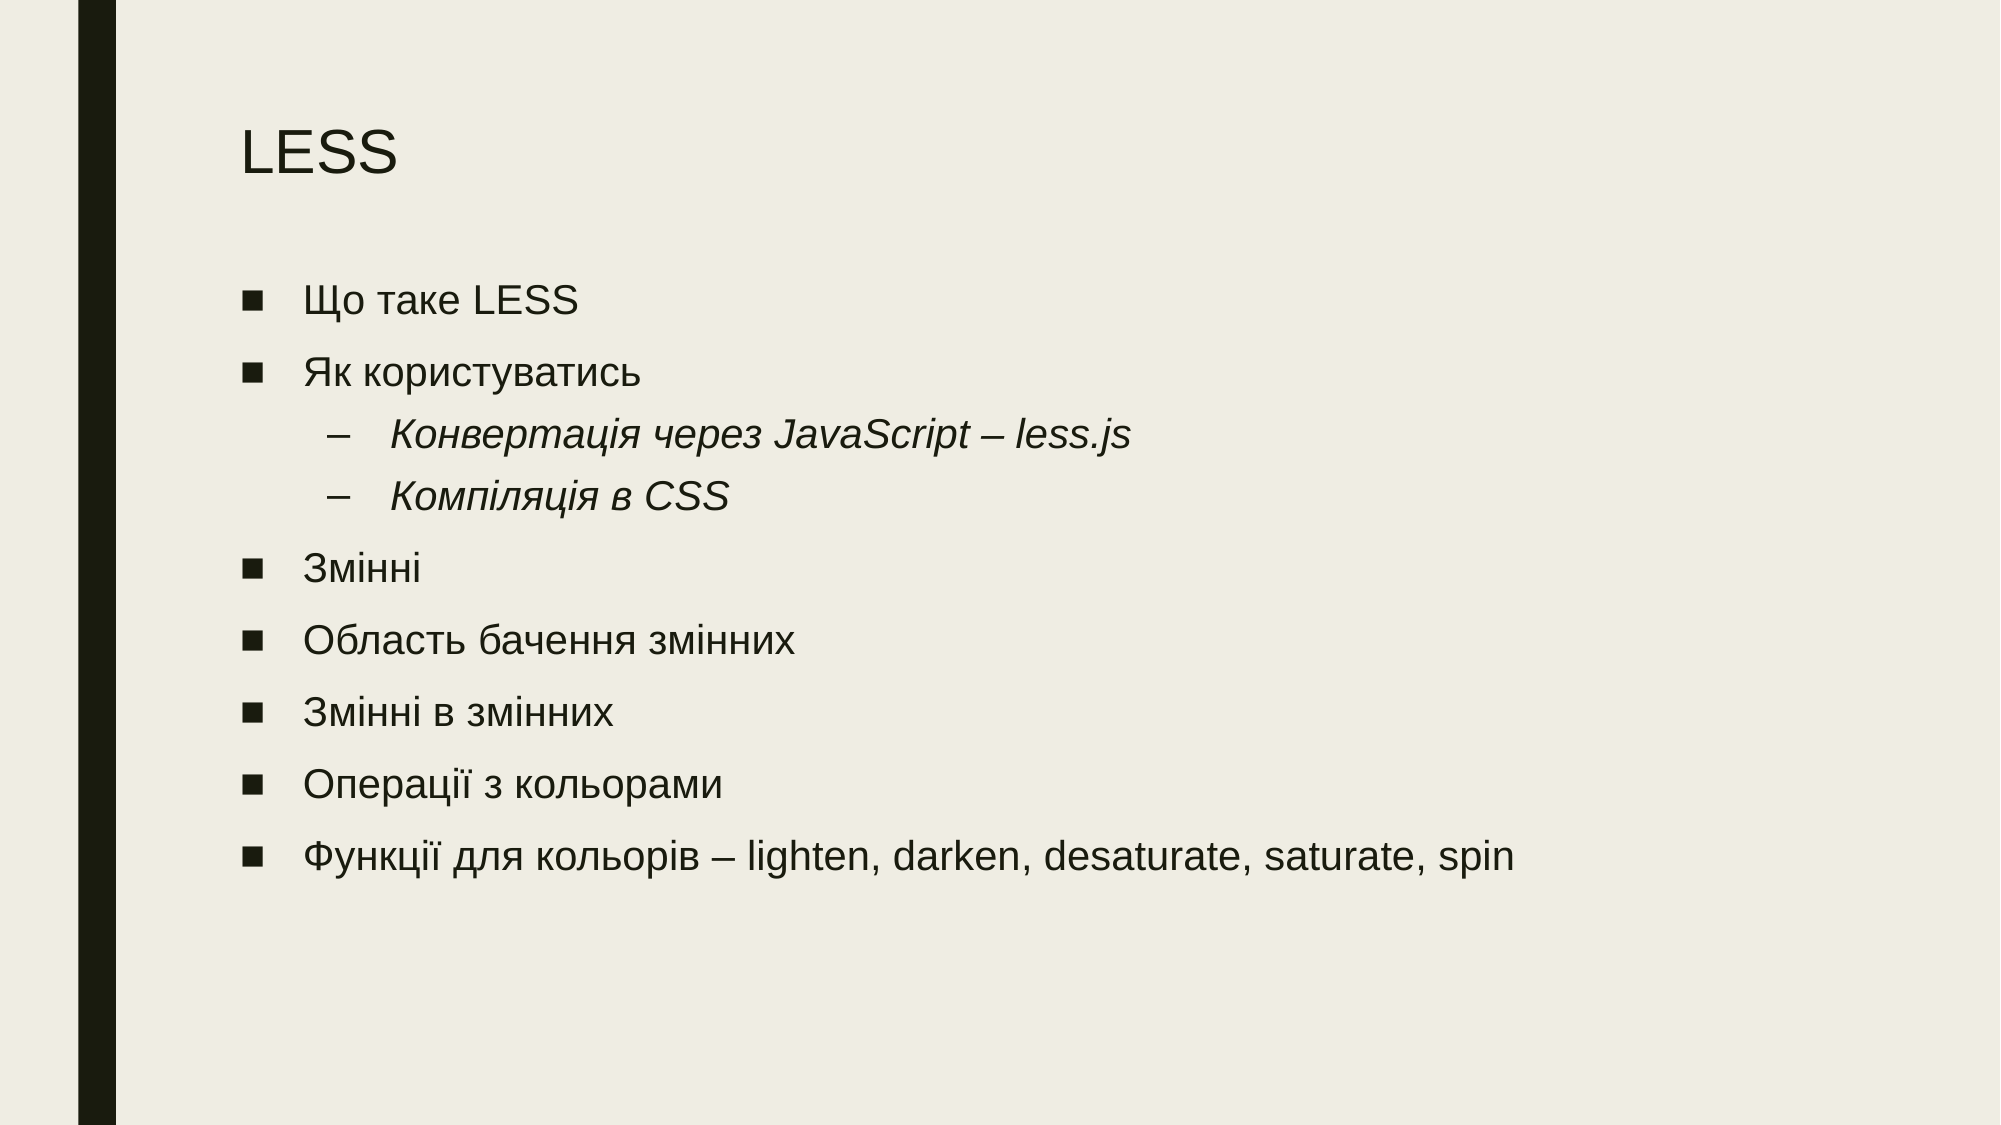

# LESS
Що таке LESS
Як користуватись
Конвертація через JavaScript – less.js
Компіляція в CSS
Змінні
Область бачення змінних
Змінні в змінних
Операції з кольорами
Функції для кольорів – lighten, darken, desaturate, saturate, spin